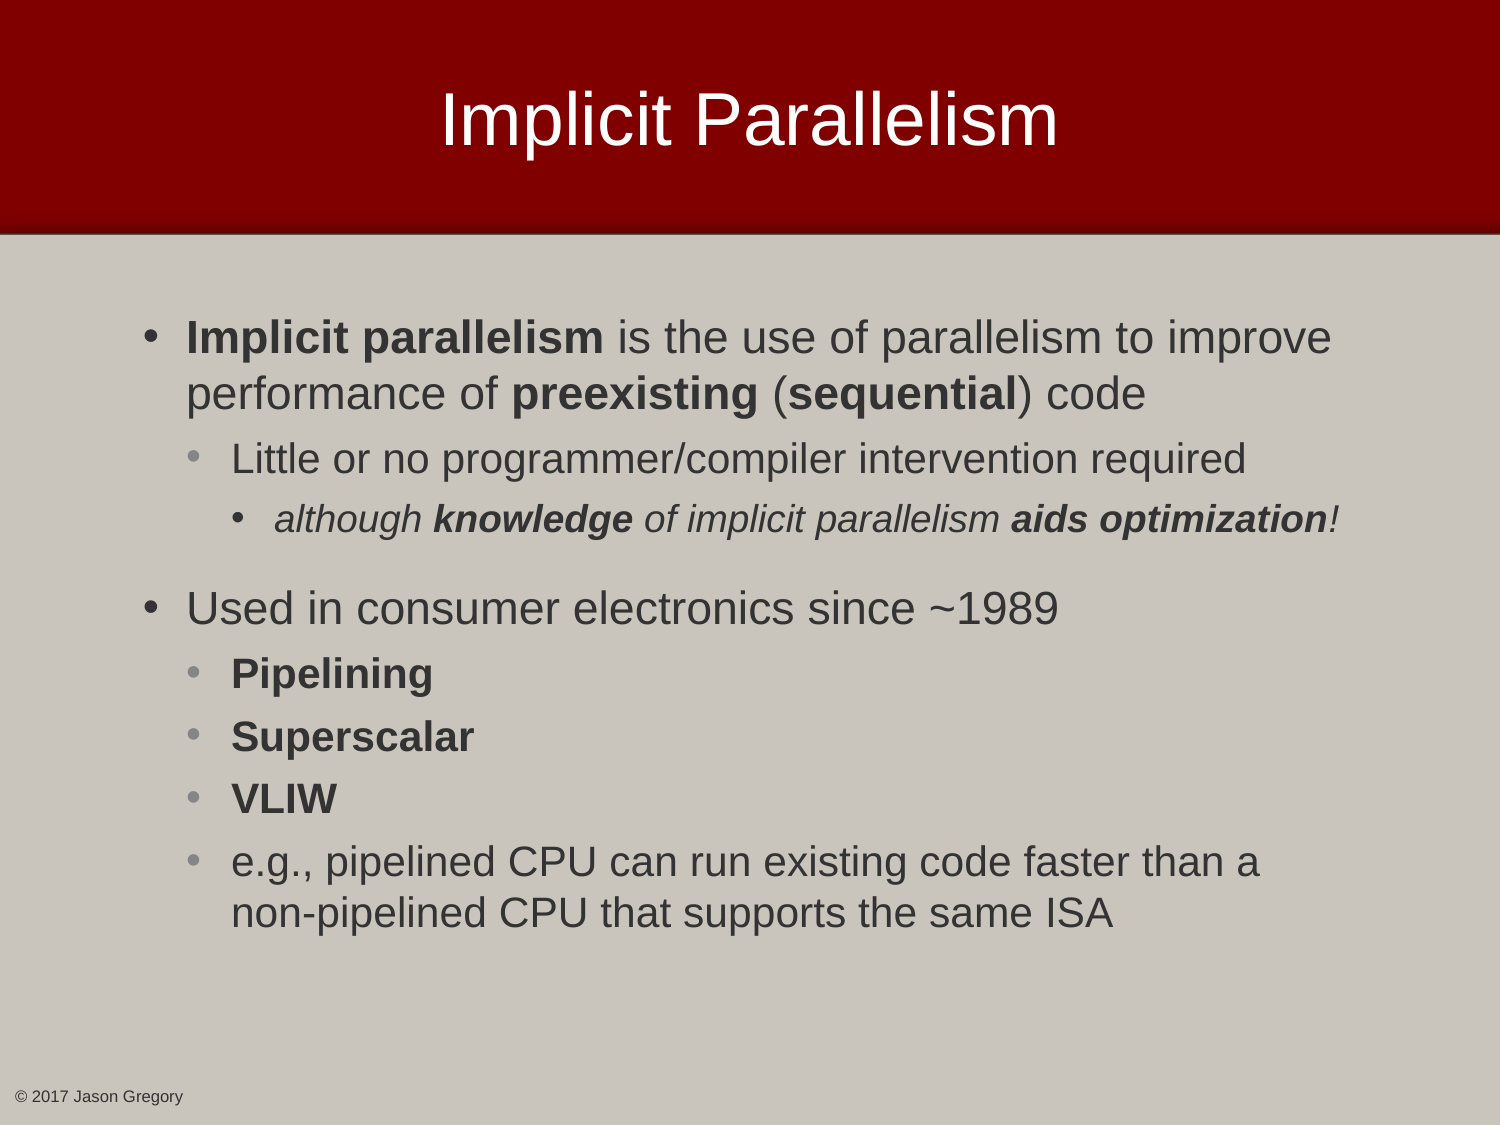

# Implicit Parallelism
Implicit parallelism is the use of parallelism to improve performance of preexisting (sequential) code
Little or no programmer/compiler intervention required
although knowledge of implicit parallelism aids optimization!
Used in consumer electronics since ~1989
Pipelining
Superscalar
VLIW
e.g., pipelined CPU can run existing code faster than a non-pipelined CPU that supports the same ISA
© 2017 Jason Gregory